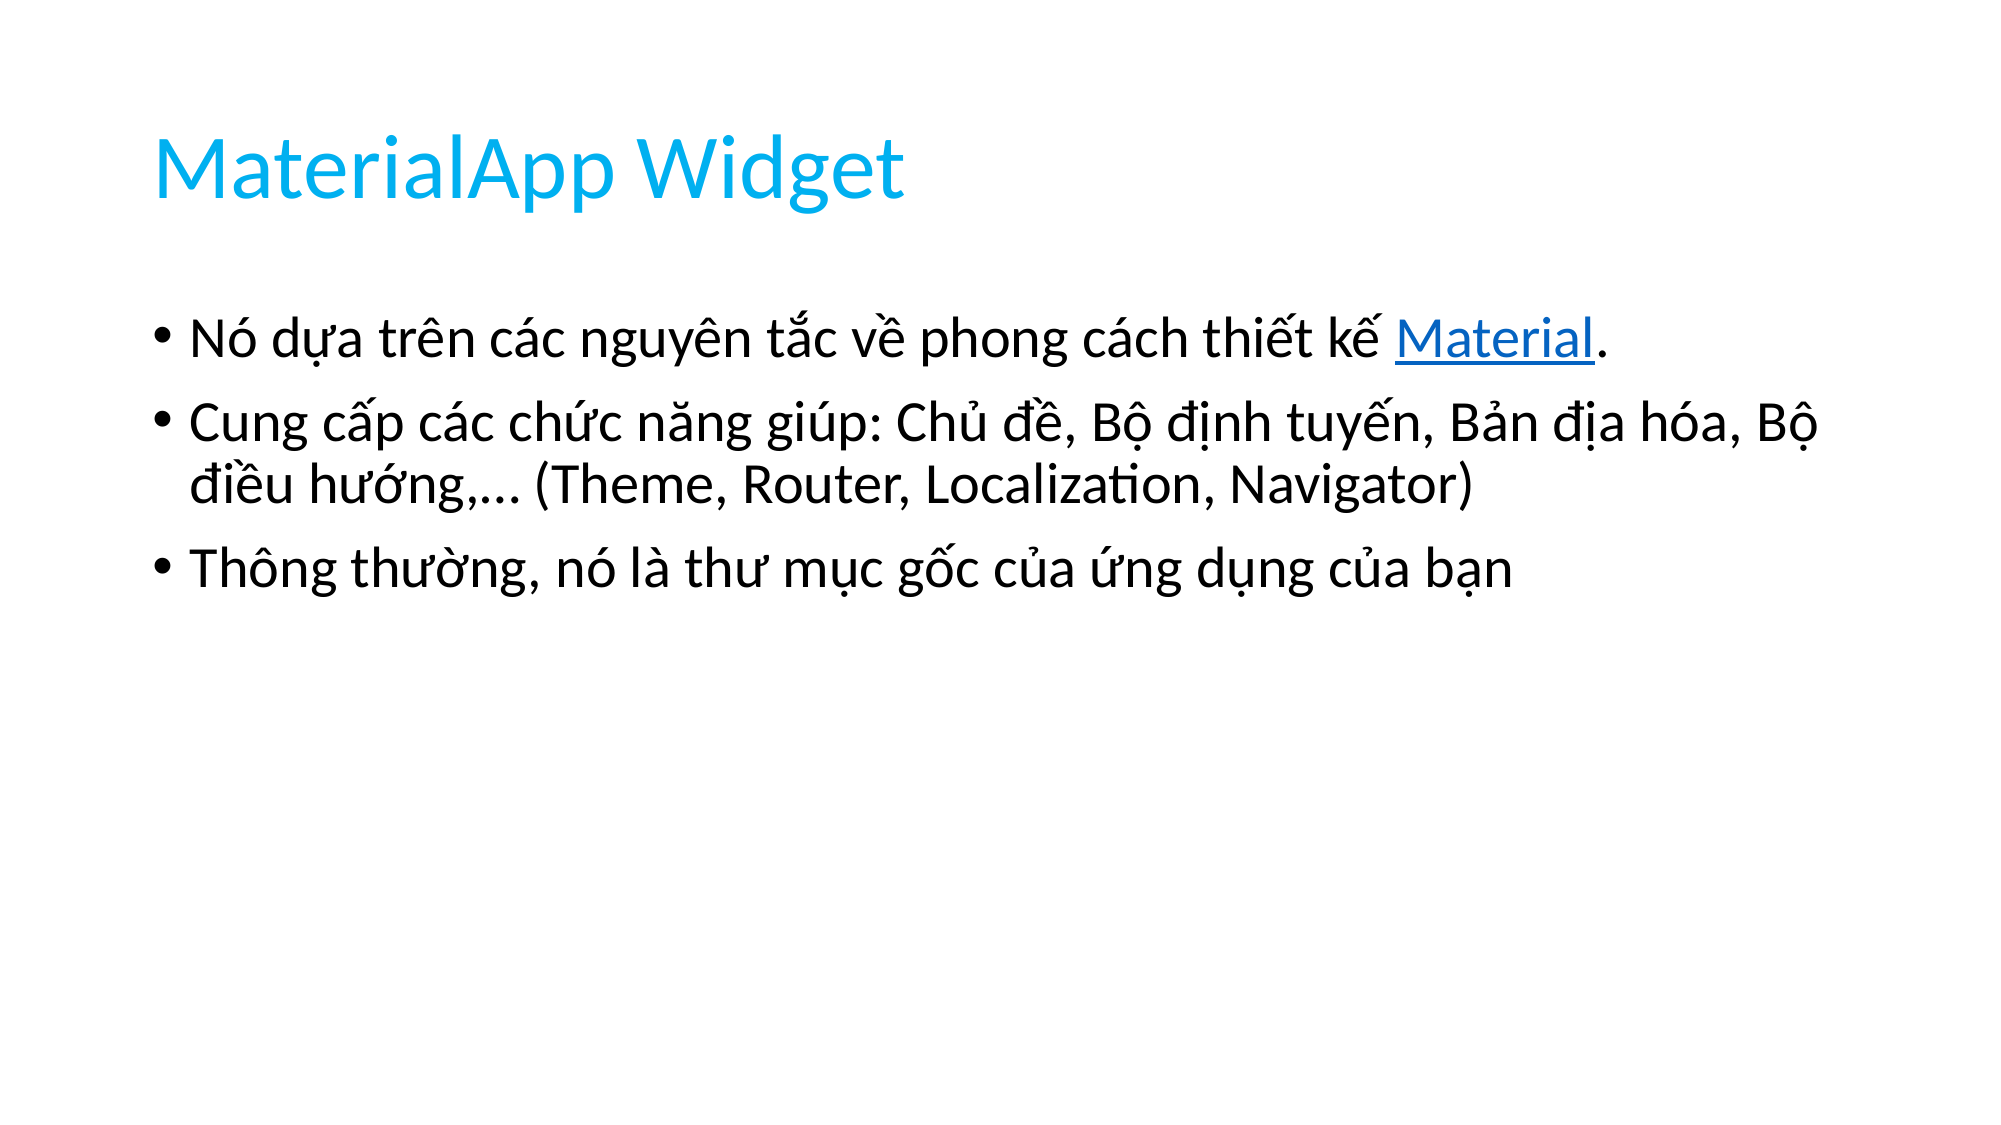

# MaterialApp Widget
Nó dựa trên các nguyên tắc về phong cách thiết kế Material.
Cung cấp các chức năng giúp: Chủ đề, Bộ định tuyến, Bản địa hóa, Bộ điều hướng,… (Theme, Router, Localization, Navigator)
Thông thường, nó là thư mục gốc của ứng dụng của bạn